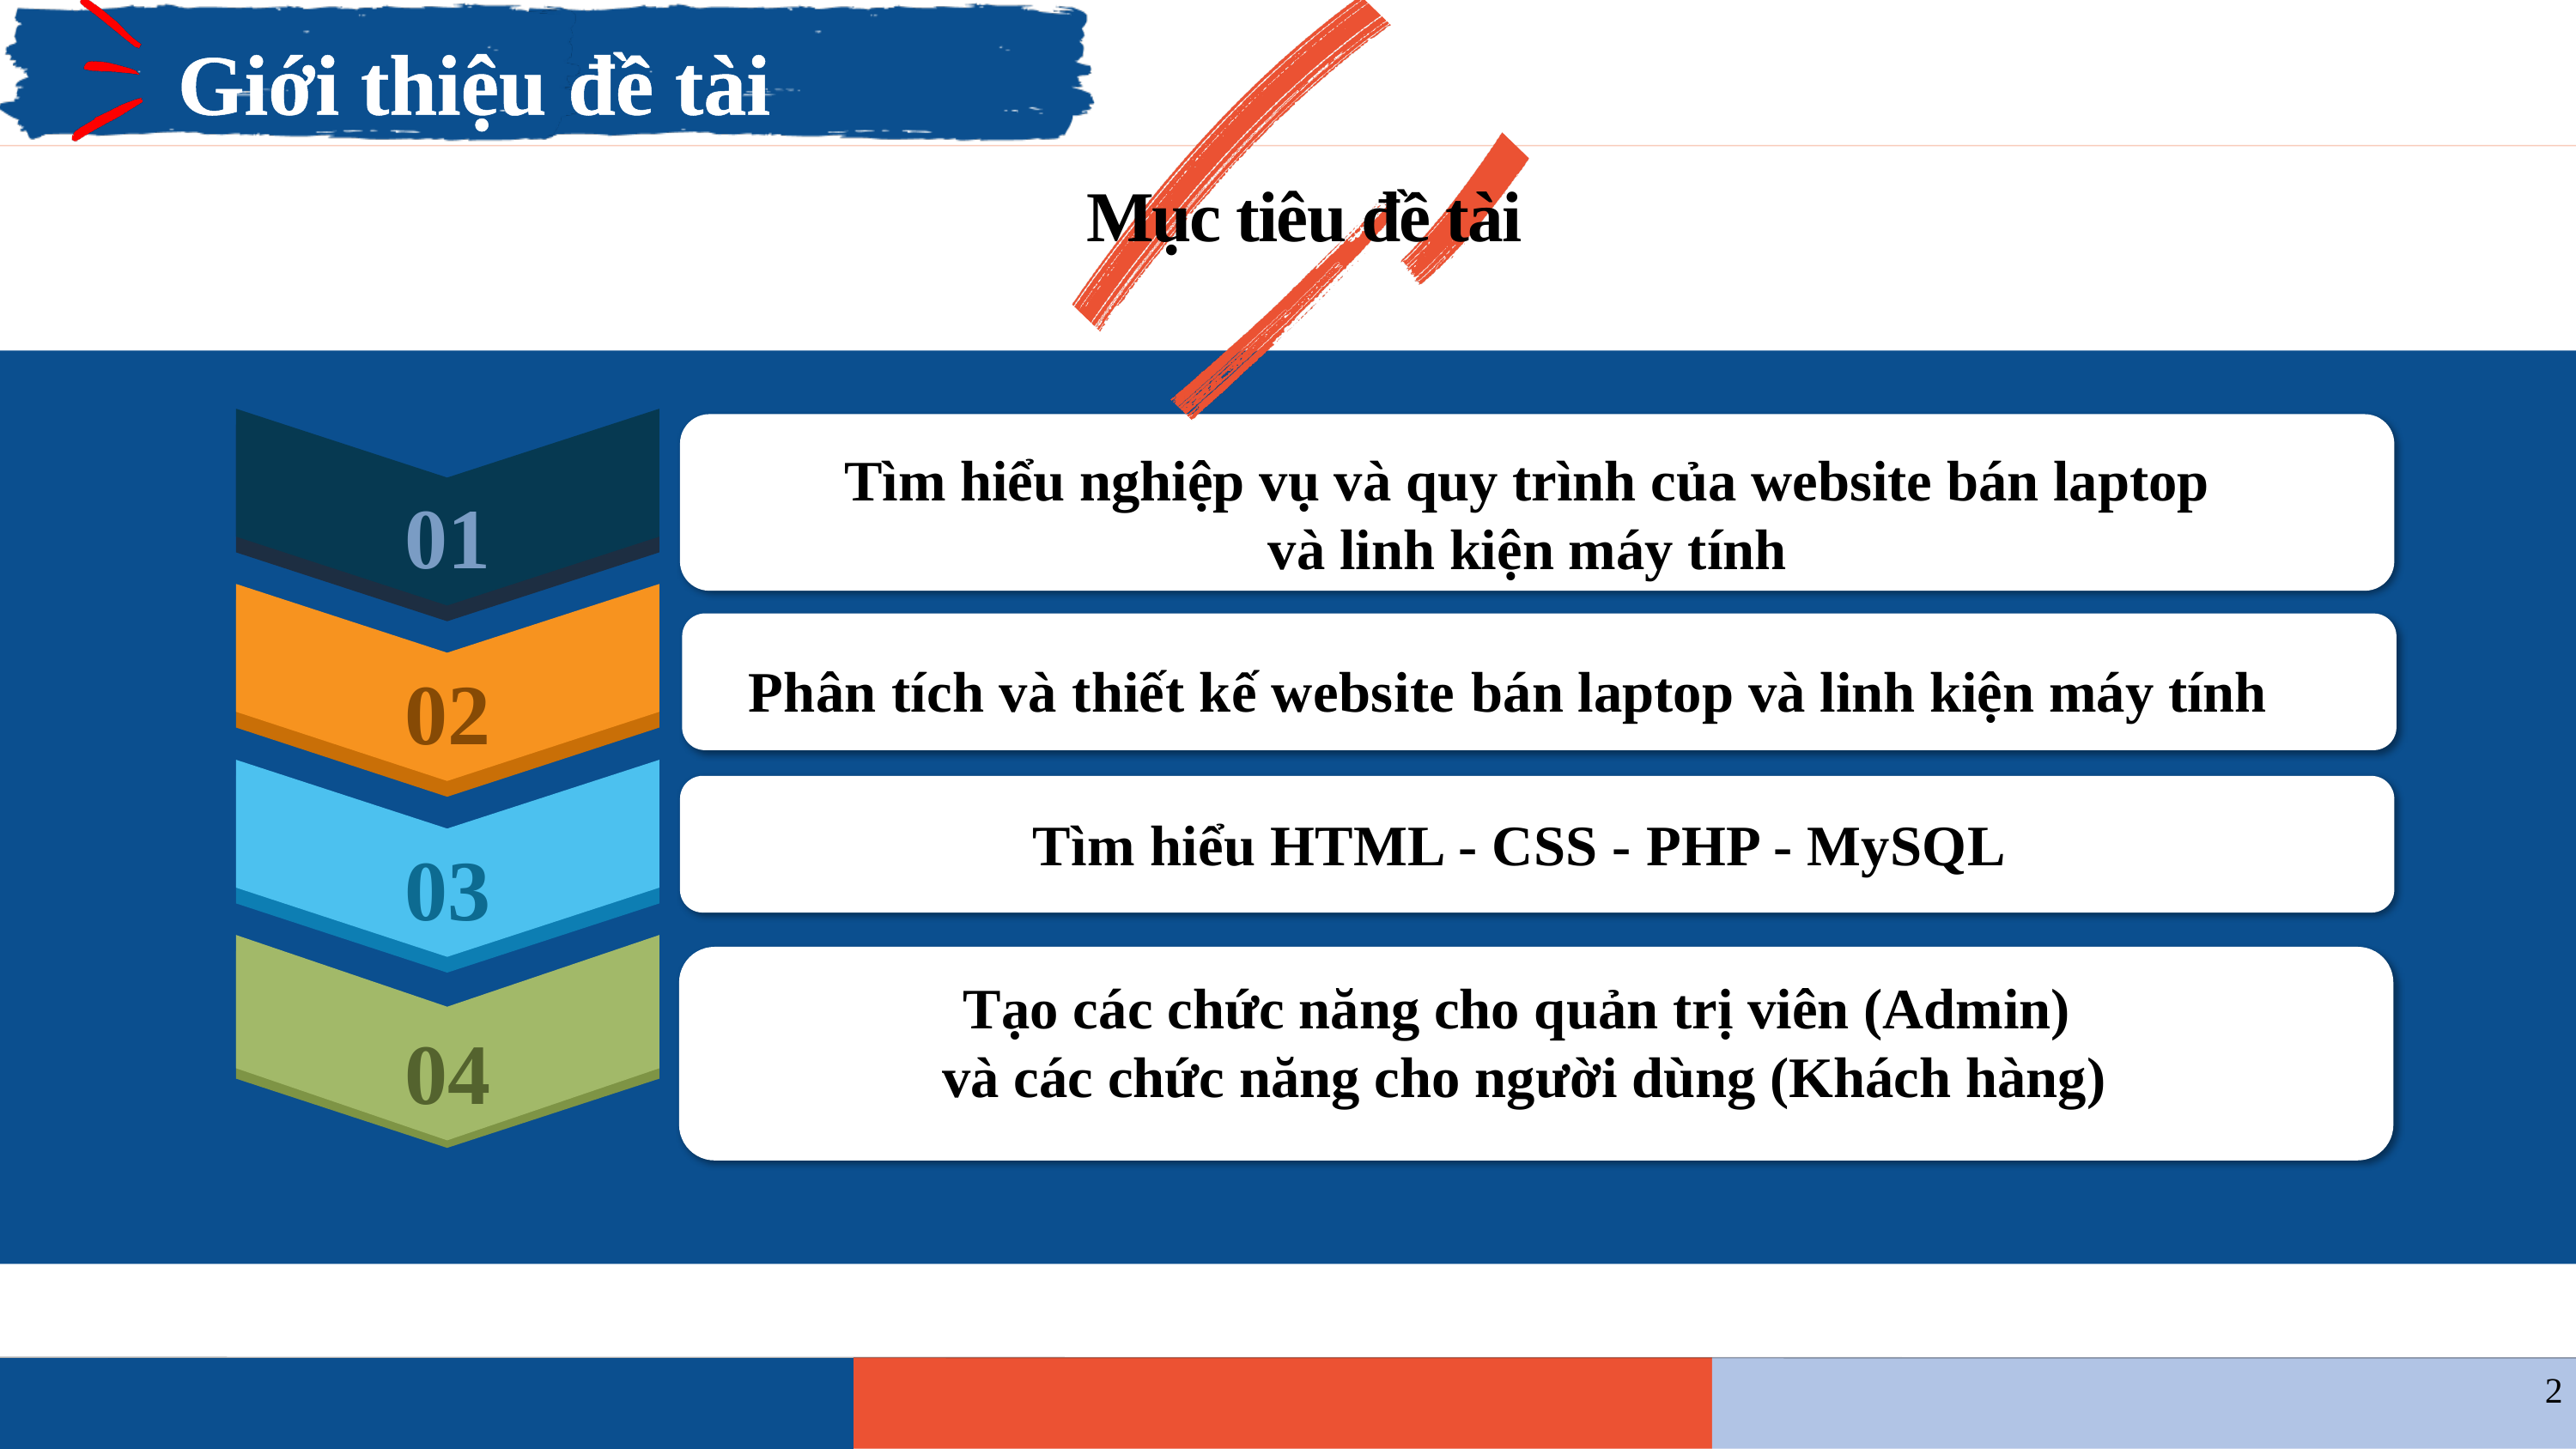

Giới thiệu đề tài

Mục tiêu đề tài

01

02
03
04

Tìm hiểu nghiệp vụ và quy trình của website bán laptop
và linh kiện máy tính

Phân tích và thiết kế website bán laptop và linh kiện máy tính

Tìm hiểu HTML - CSS - PHP - MySQL

Tạo các chức năng cho quản trị viên (Admin)
và các chức năng cho người dùng (Khách hàng)
2